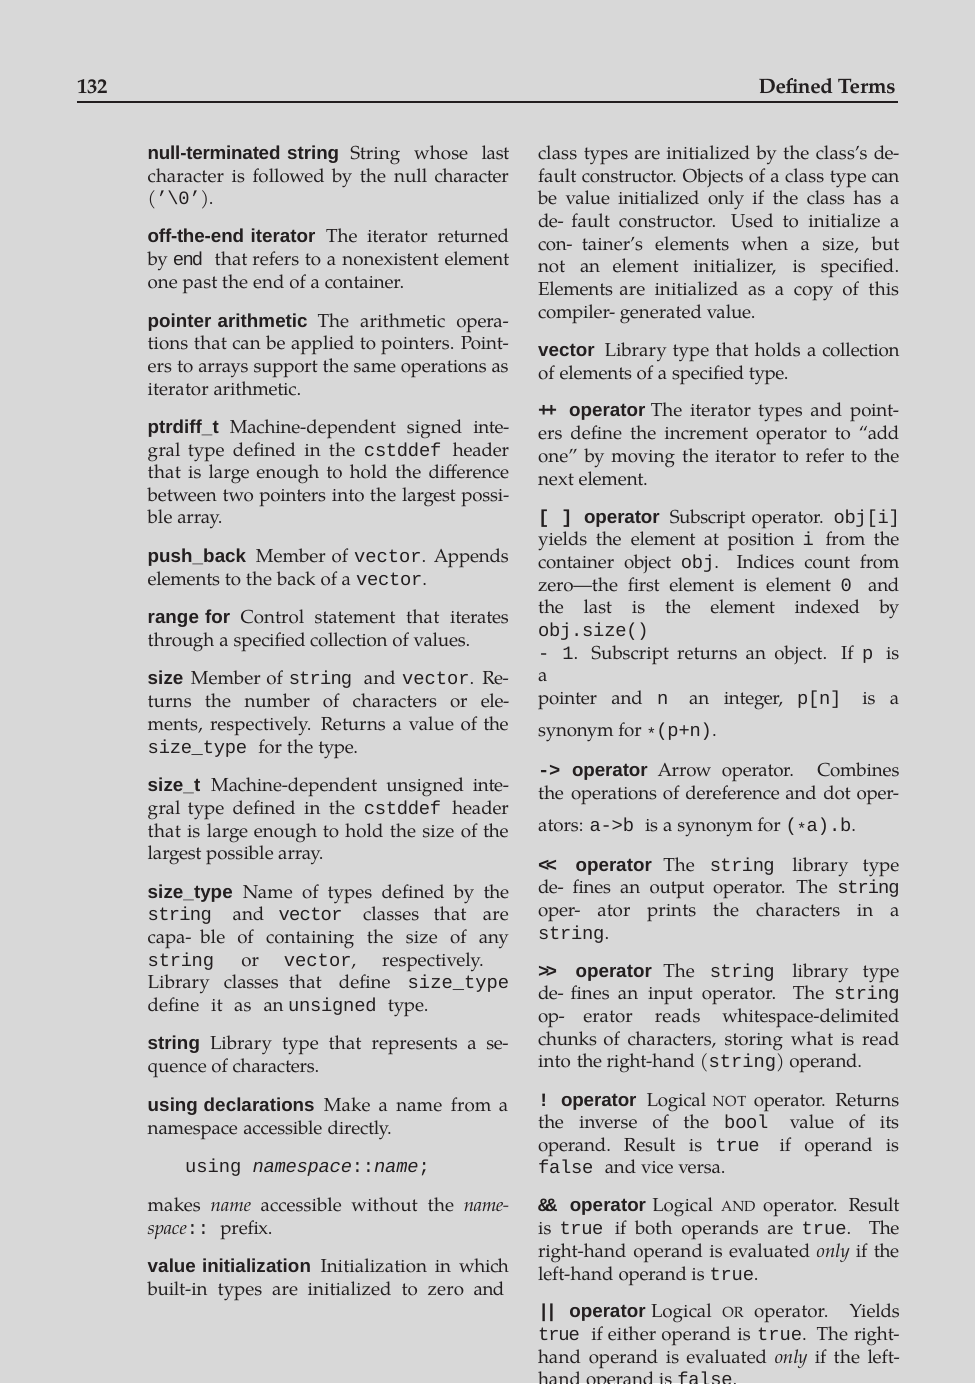

132
Defined Terms

class types are initialized by the class’s de- fault constructor. Objects of a class type can be value initialized only if the class has a de- fault constructor. Used to initialize a con- tainer’s elements when a size, but not an element initializer, is specified. Elements are initialized as a copy of this compiler- generated value.
vector Library type that holds a collection of elements of a specified type.
++ operator The iterator types and point- ers define the increment operator to “add one” by moving the iterator to refer to the next element.
[ ] operator Subscript operator. obj[i] yields the element at position i from the container object obj. Indices count from zero—the first element is element 0 and the last is the element indexed by obj.size()
- 1. Subscript returns an object. If p is a
pointer and n an integer, p[n] is a synonym for *(p+n).
-> operator Arrow operator. Combines the operations of dereference and dot oper- ators: a->b is a synonym for (*a).b.
<< operator The string library type de- fines an output operator. The string oper- ator prints the characters in a string.
>> operator The string library type de- fines an input operator. The string op- erator reads whitespace-delimited chunks of characters, storing what is read into the right-hand (string) operand.
! operator Logical NOT operator. Returns the inverse of the bool value of its operand. Result is true if operand is false and vice versa.
&& operator Logical AND operator. Result is true if both operands are true.  The right-hand operand is evaluated only if the left-hand operand is true.
|| operator Logical OR operator.  Yields true if either operand is true. The right- hand operand is evaluated only if the left- hand operand is false.
null-terminated string String whose last character is followed by the null character (’\0’).
off-the-end iterator The iterator returned by end that refers to a nonexistent element one past the end of a container.
pointer arithmetic The arithmetic opera- tions that can be applied to pointers. Point- ers to arrays support the same operations as iterator arithmetic.
ptrdiff_t Machine-dependent signed inte- gral type defined in the cstddef header that is large enough to hold the difference between two pointers into the largest possi- ble array.
push_back Member of vector. Appends elements to the back of a vector.
range for Control statement that iterates through a specified collection of values.
size Member of string and vector. Re- turns the number of characters or ele- ments, respectively. Returns a value of the size_type for the type.
size_t Machine-dependent unsigned inte- gral type defined in the cstddef header that is large enough to hold the size of the largest possible array.
size_type Name of types defined by the string and vector classes that are capa- ble of containing the size of any string or vector, respectively.  Library classes that define size_type define it as an unsigned type.
string Library type that represents a se- quence of characters.
using declarations Make a name from a namespace accessible directly.
using namespace::name;
makes name accessible without the name- space:: prefix.
value initialization Initialization in which built-in types are initialized to zero and